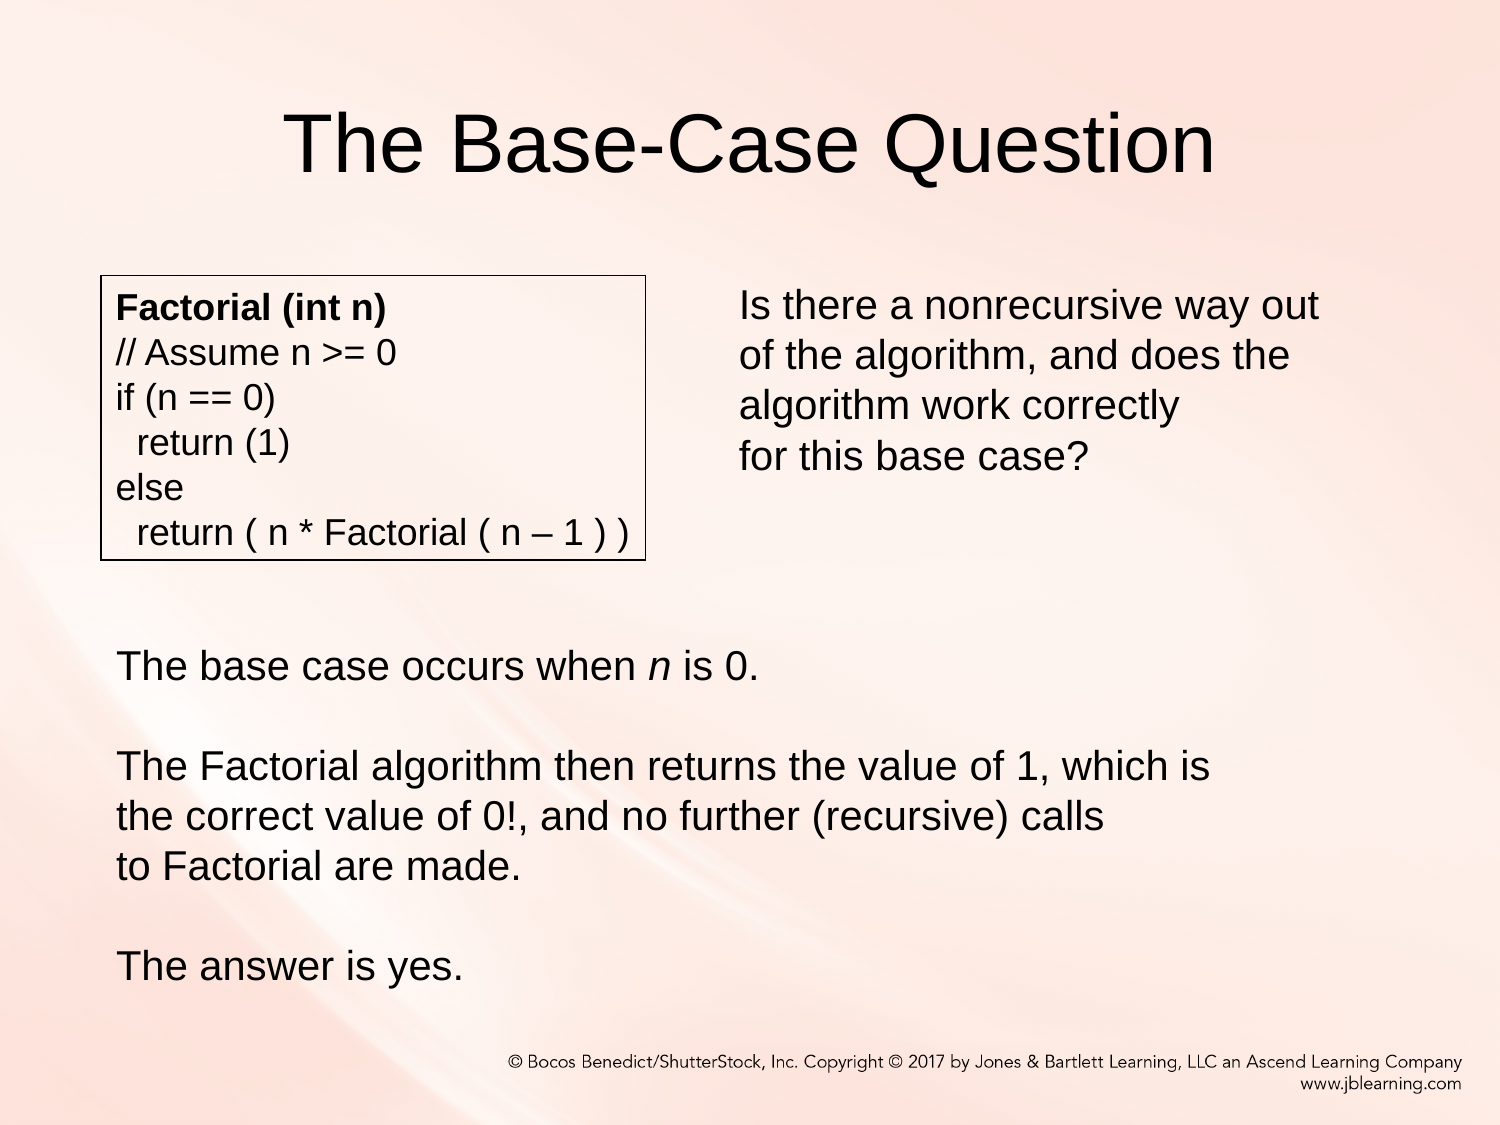

# The Base-Case Question
Is there a nonrecursive way out
of the algorithm, and does the
algorithm work correctly
for this base case?
Factorial (int n)
// Assume n >= 0
if (n == 0)
  return (1)
else
  return ( n * Factorial ( n – 1 ) )
The base case occurs when n is 0.

The Factorial algorithm then returns the value of 1, which is
the correct value of 0!, and no further (recursive) calls
to Factorial are made.

The answer is yes.